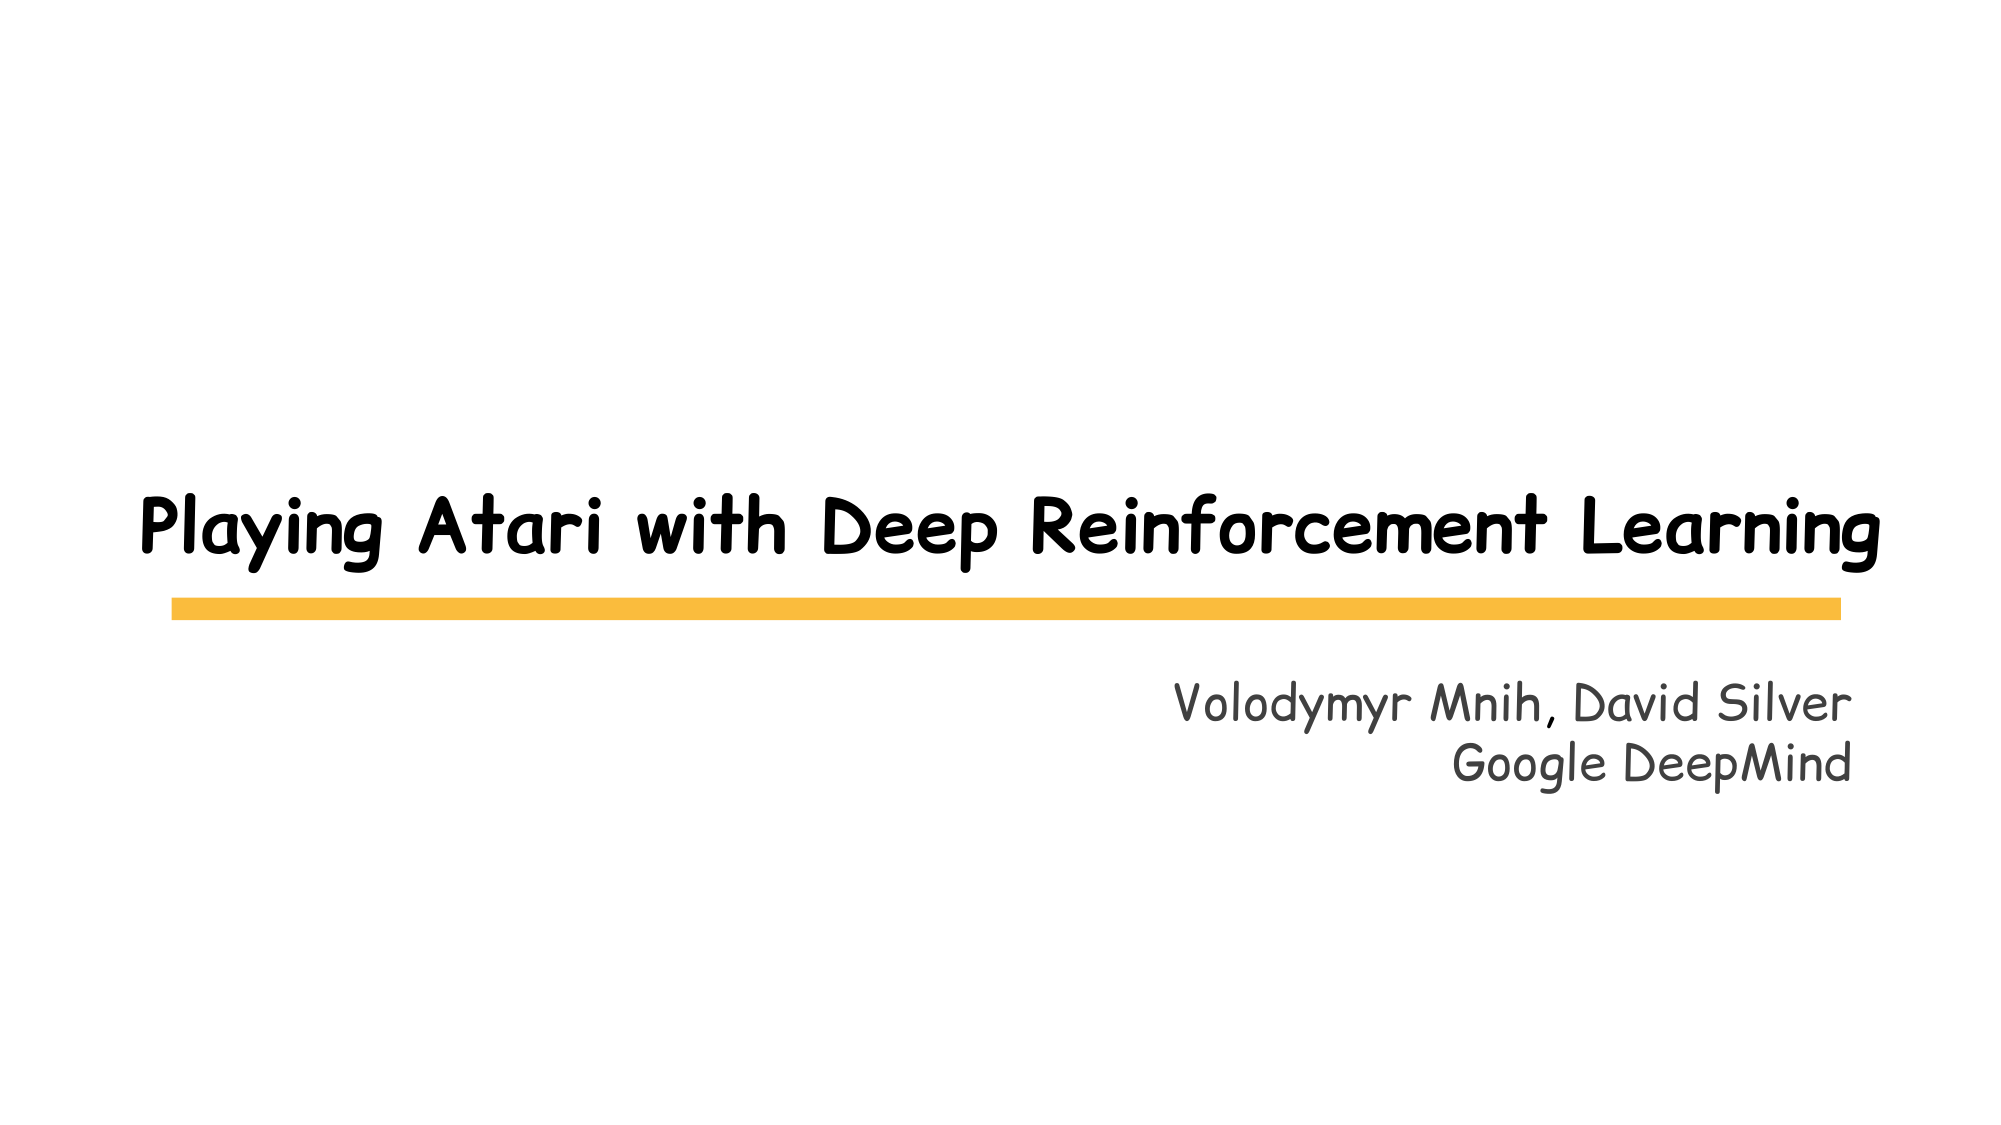

Playing Atari with Deep Reinforcement Learning

Volodymyr Mnih, David Silver
Google DeepMind